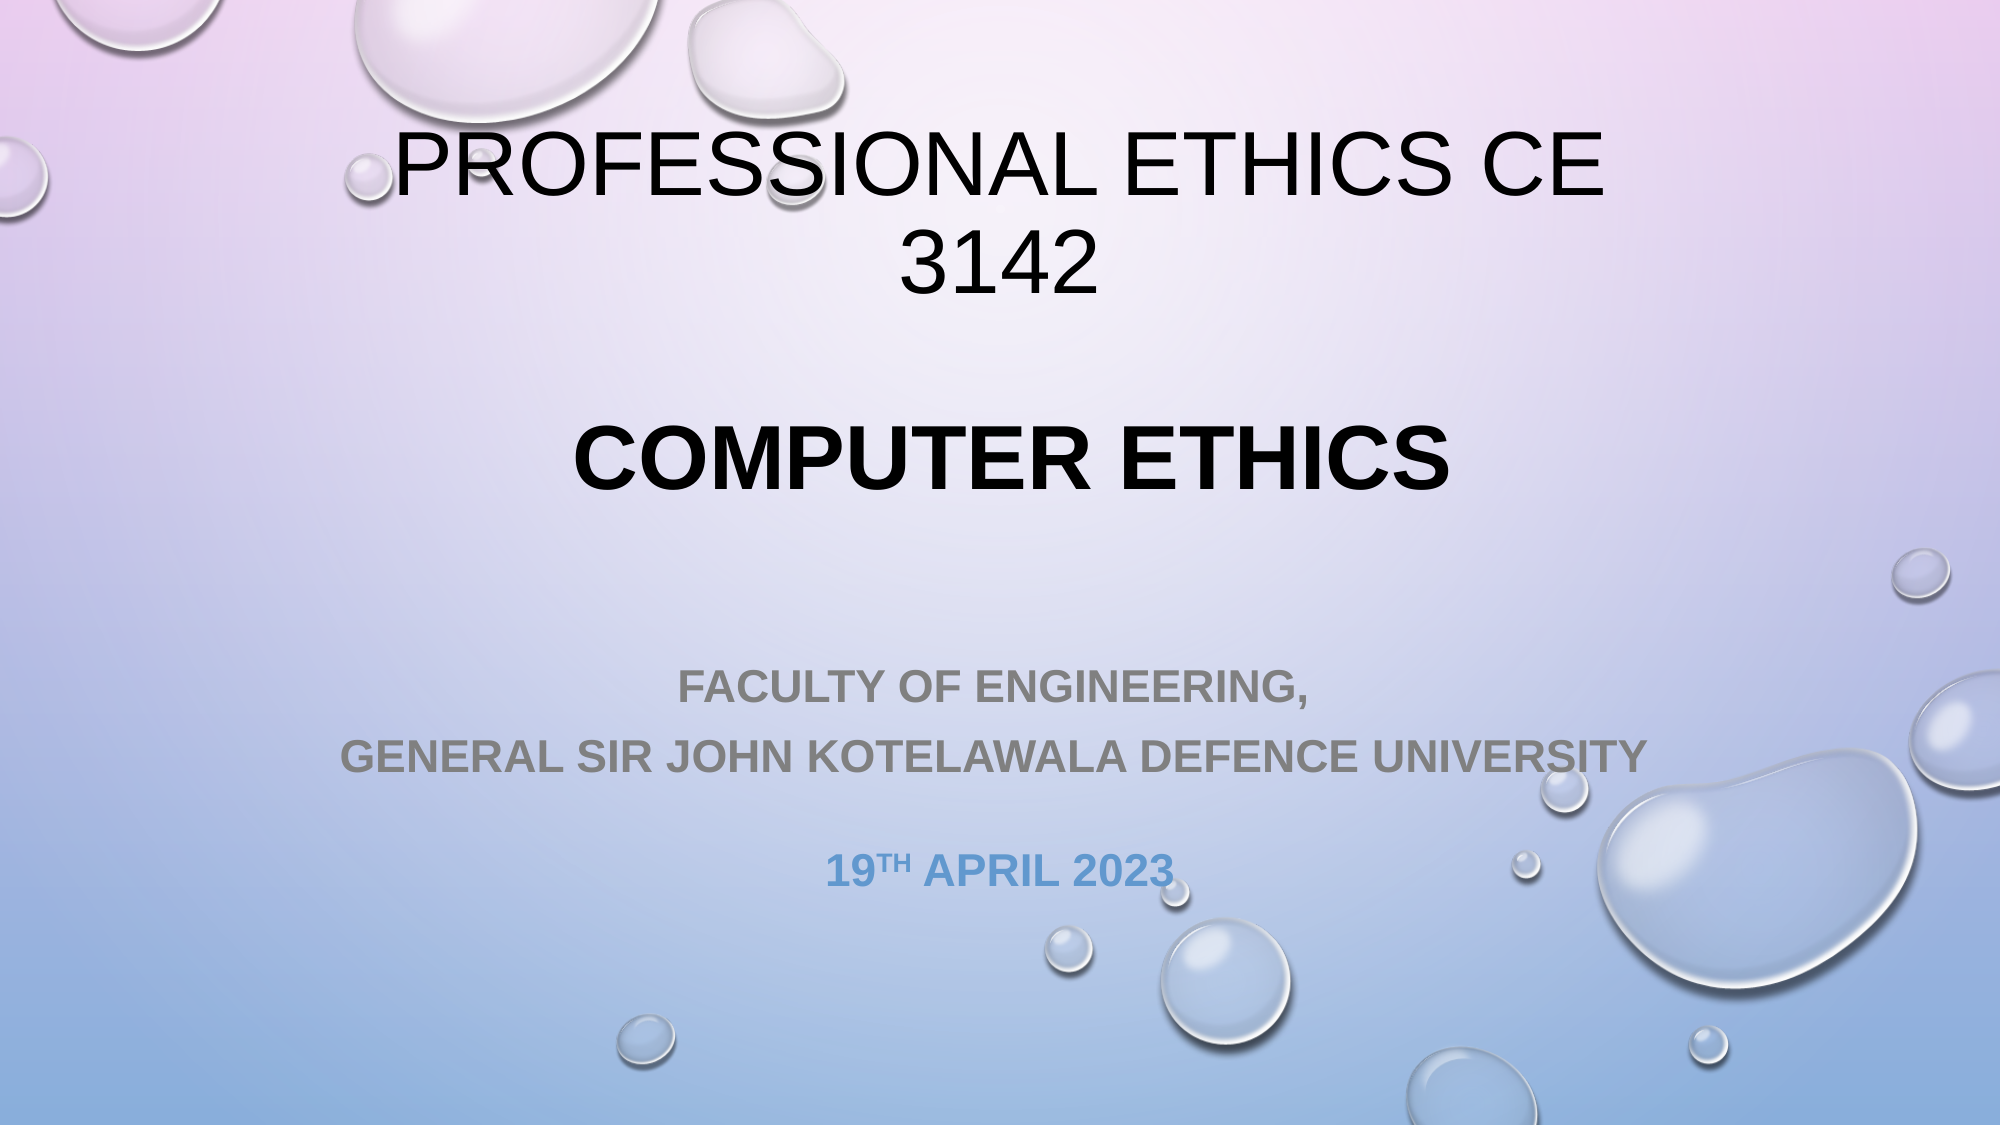

# PROFESSIONAL ETHICS CE 3142 COMPUTER ETHICS
Faculty of Engineering,
General Sir John Kotelawala Defence University

19th April 2023